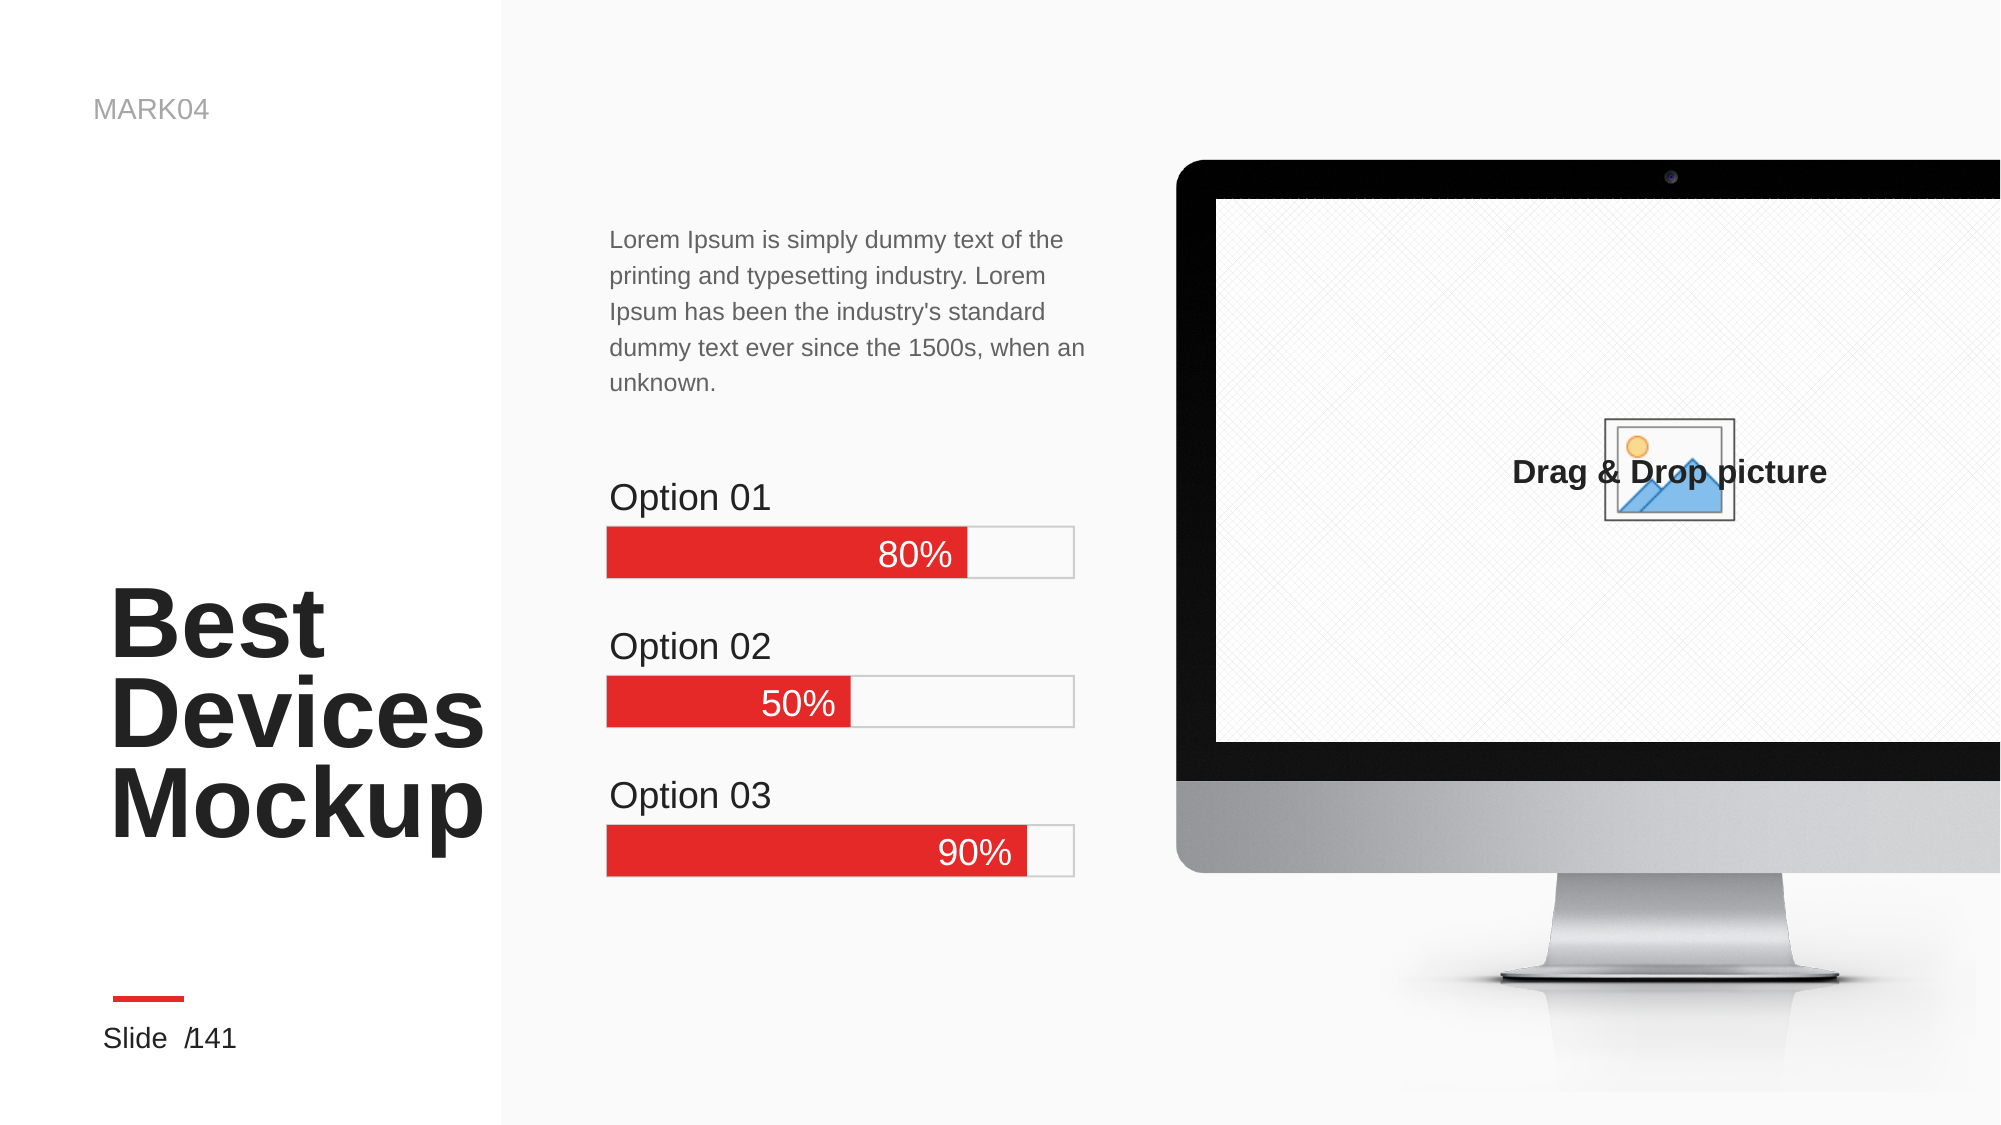

Lorem Ipsum is simply dummy text of the printing and typesetting industry. Lorem Ipsum has been the industry's standard dummy text ever since the 1500s, when an unknown.

Option 01
80%
# Best Devices Mockup

Option 02
50%

Option 03
90%